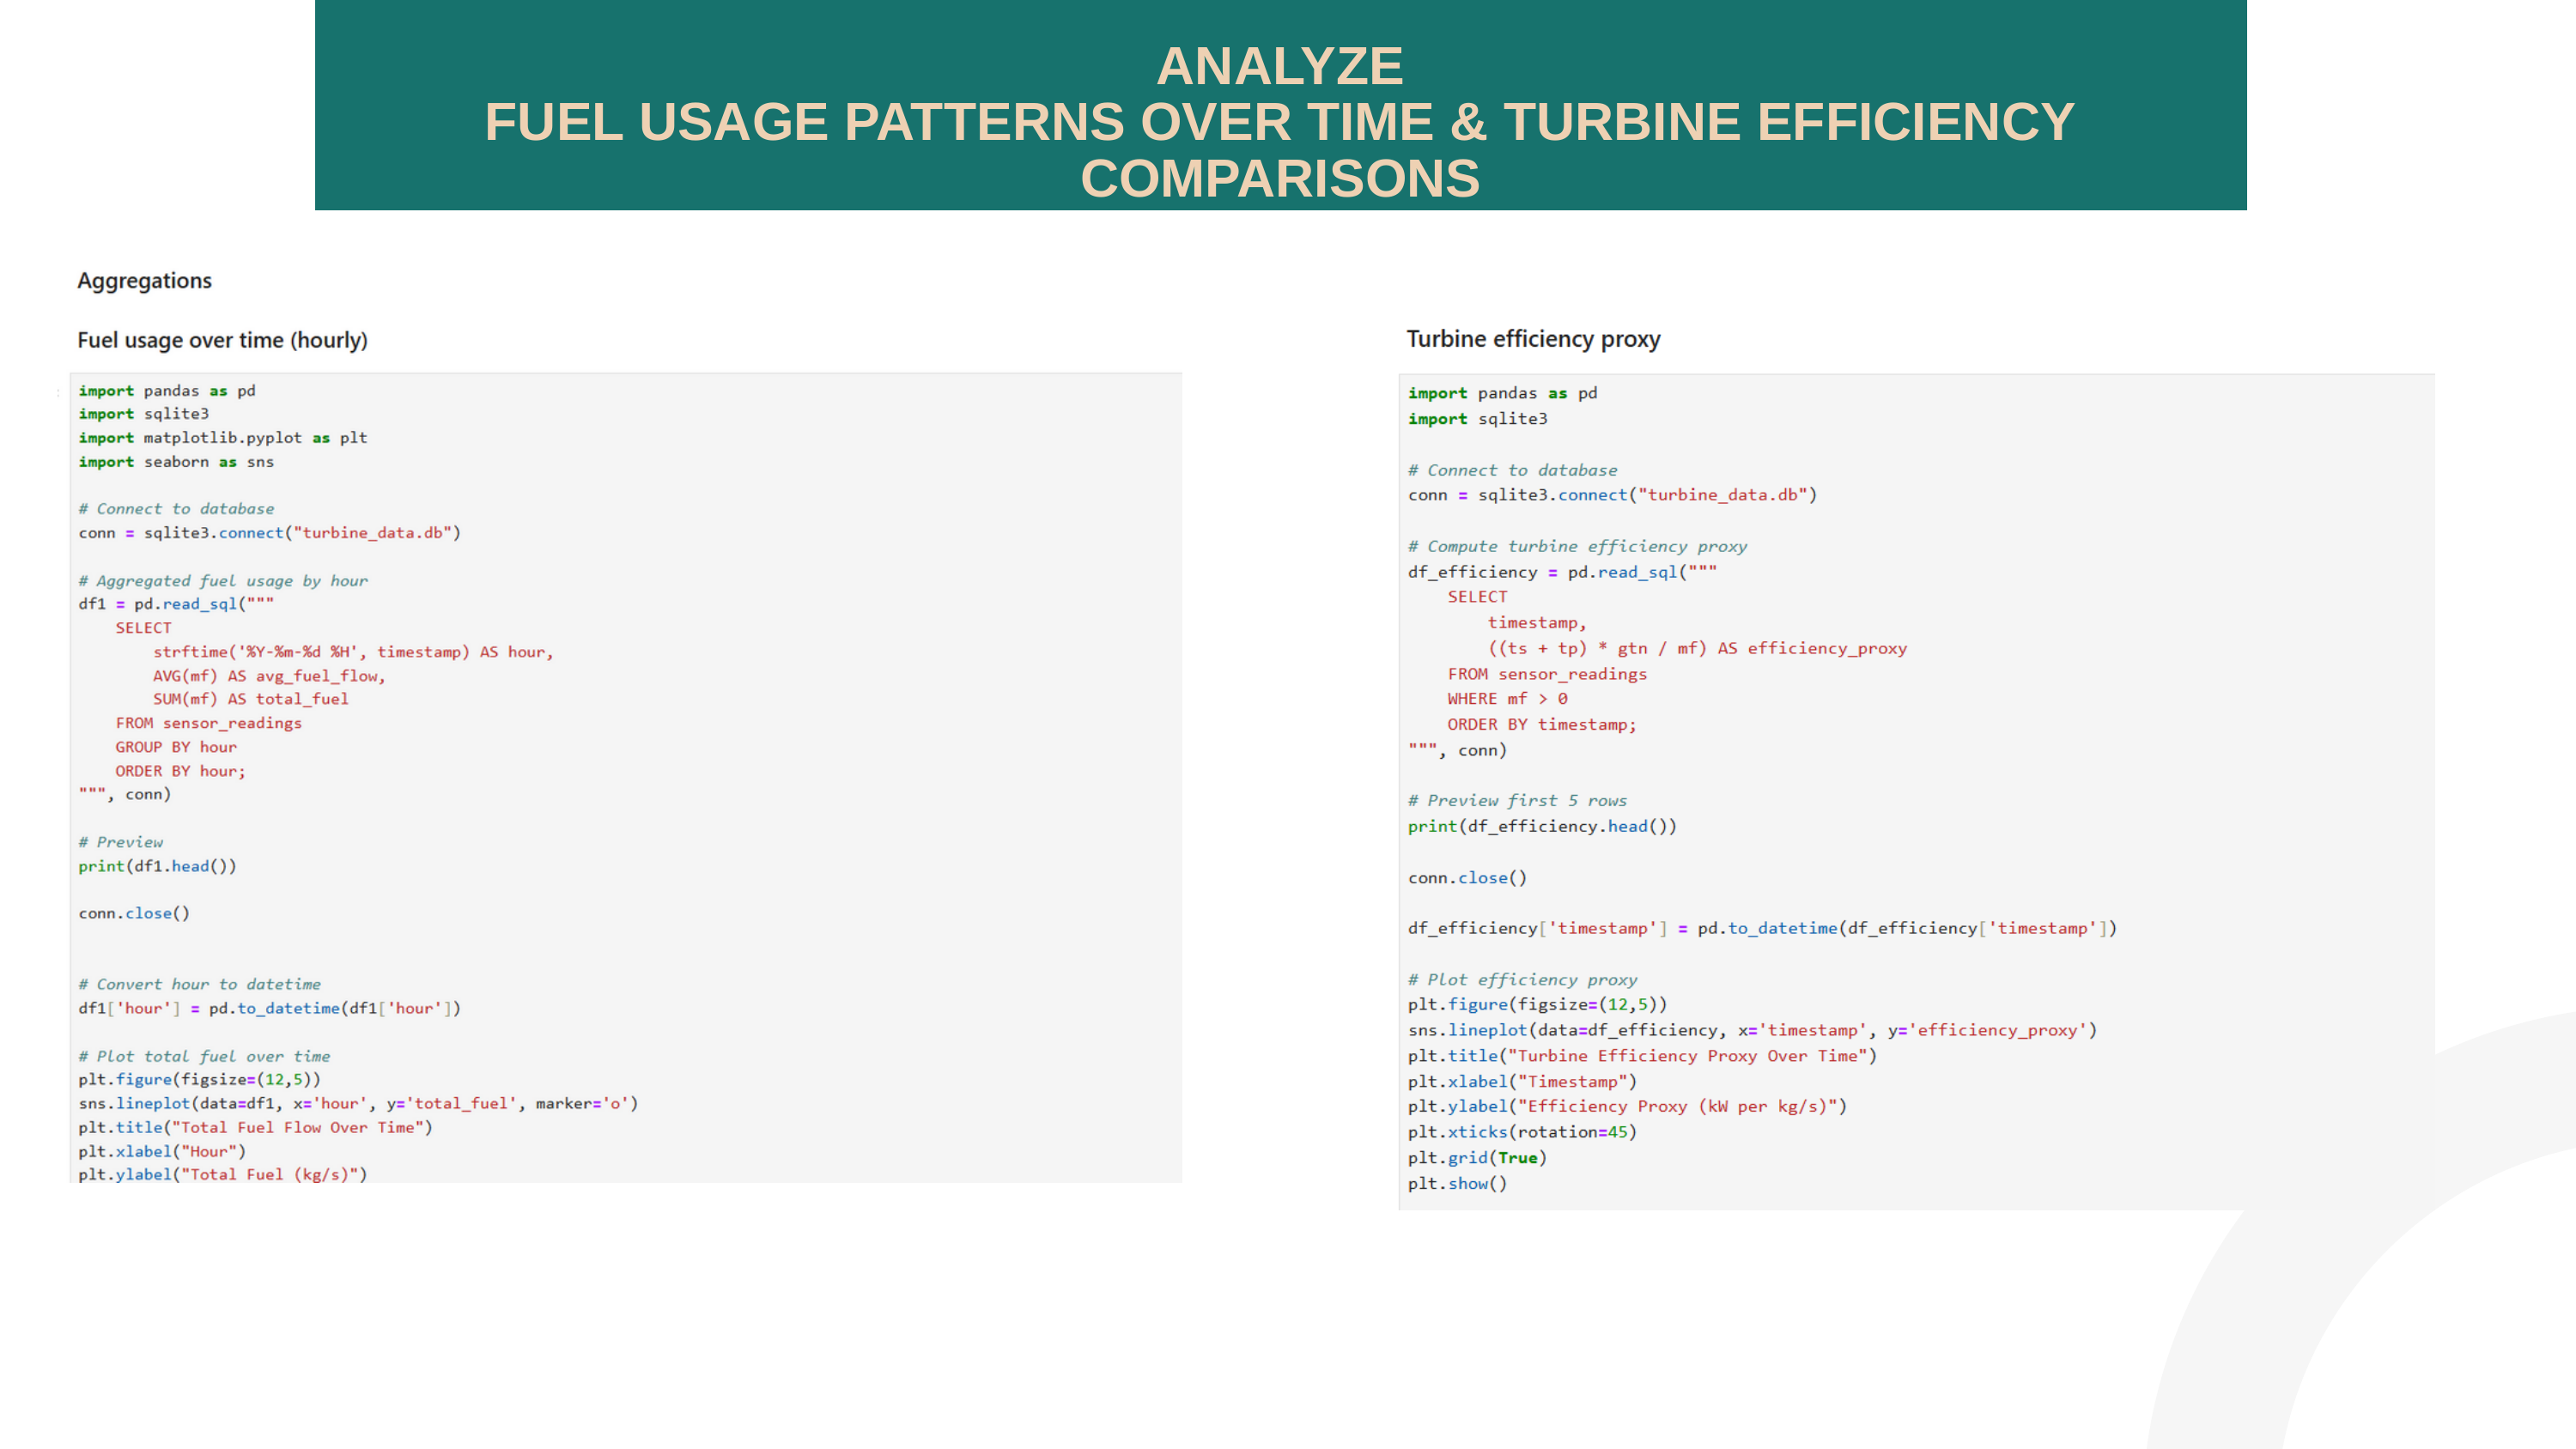

ANALYZE
FUEL USAGE PATTERNS OVER TIME & TURBINE EFFICIENCY COMPARISONS